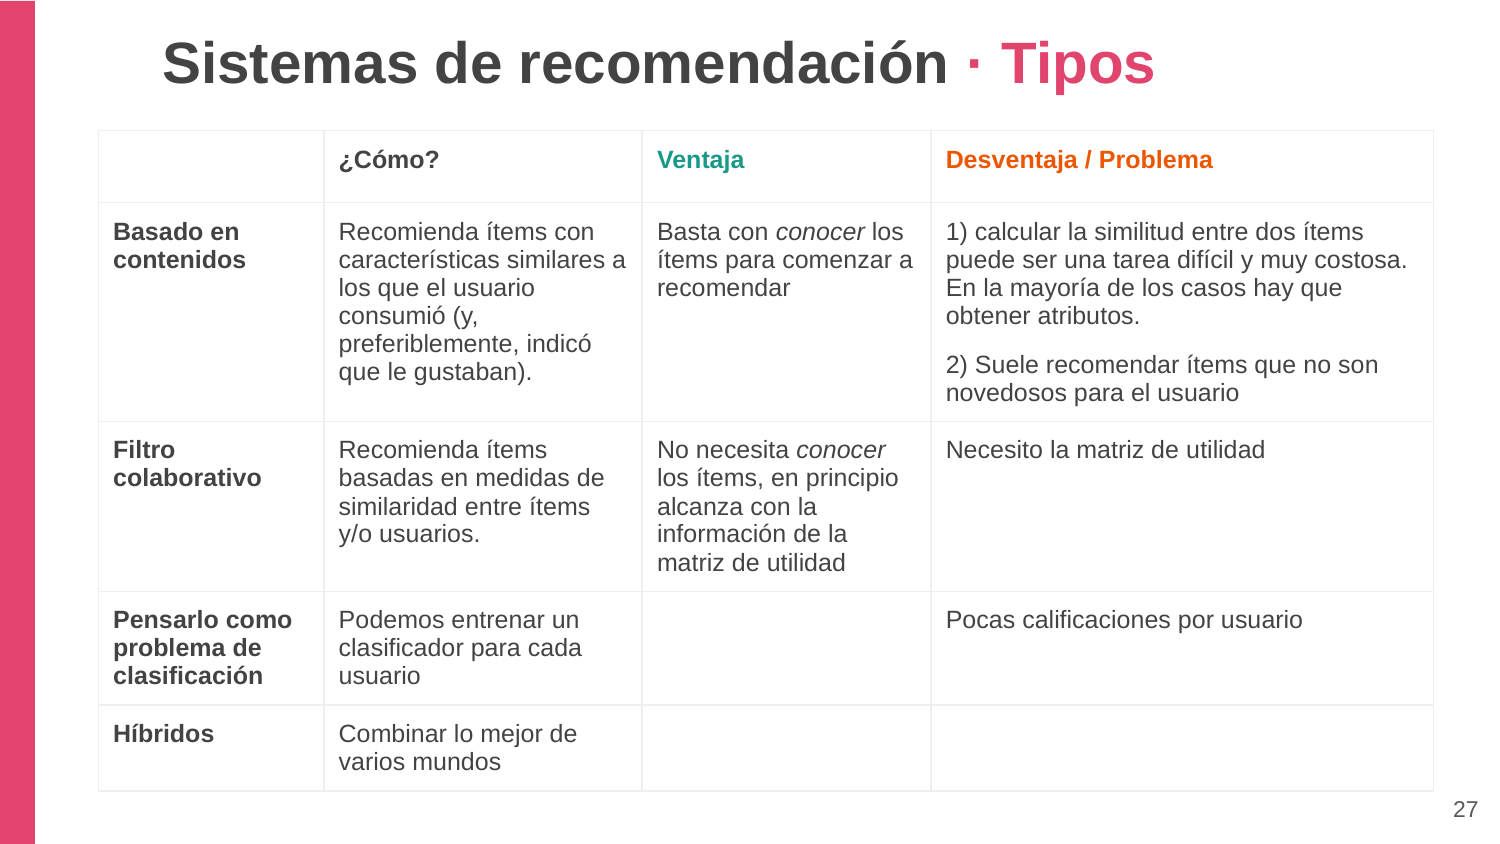

Sistemas de recomendación · Tipos
|  | ¿Cómo? | Ventaja | Desventaja / Problema |
| --- | --- | --- | --- |
| Basado en contenidos | Recomienda ítems con características similares a los que el usuario consumió (y, preferiblemente, indicó que le gustaban). | Basta con conocer los ítems para comenzar a recomendar | 1) calcular la similitud entre dos ítems puede ser una tarea difícil y muy costosa. En la mayoría de los casos hay que obtener atributos. 2) Suele recomendar ítems que no son novedosos para el usuario |
| Filtro colaborativo | Recomienda ítems basadas en medidas de similaridad entre ítems y/o usuarios. | No necesita conocer los ítems, en principio alcanza con la información de la matriz de utilidad | Necesito la matriz de utilidad |
| Pensarlo como problema de clasificación | Podemos entrenar un clasificador para cada usuario |  | Pocas calificaciones por usuario |
| Híbridos | Combinar lo mejor de varios mundos |  |  |
27